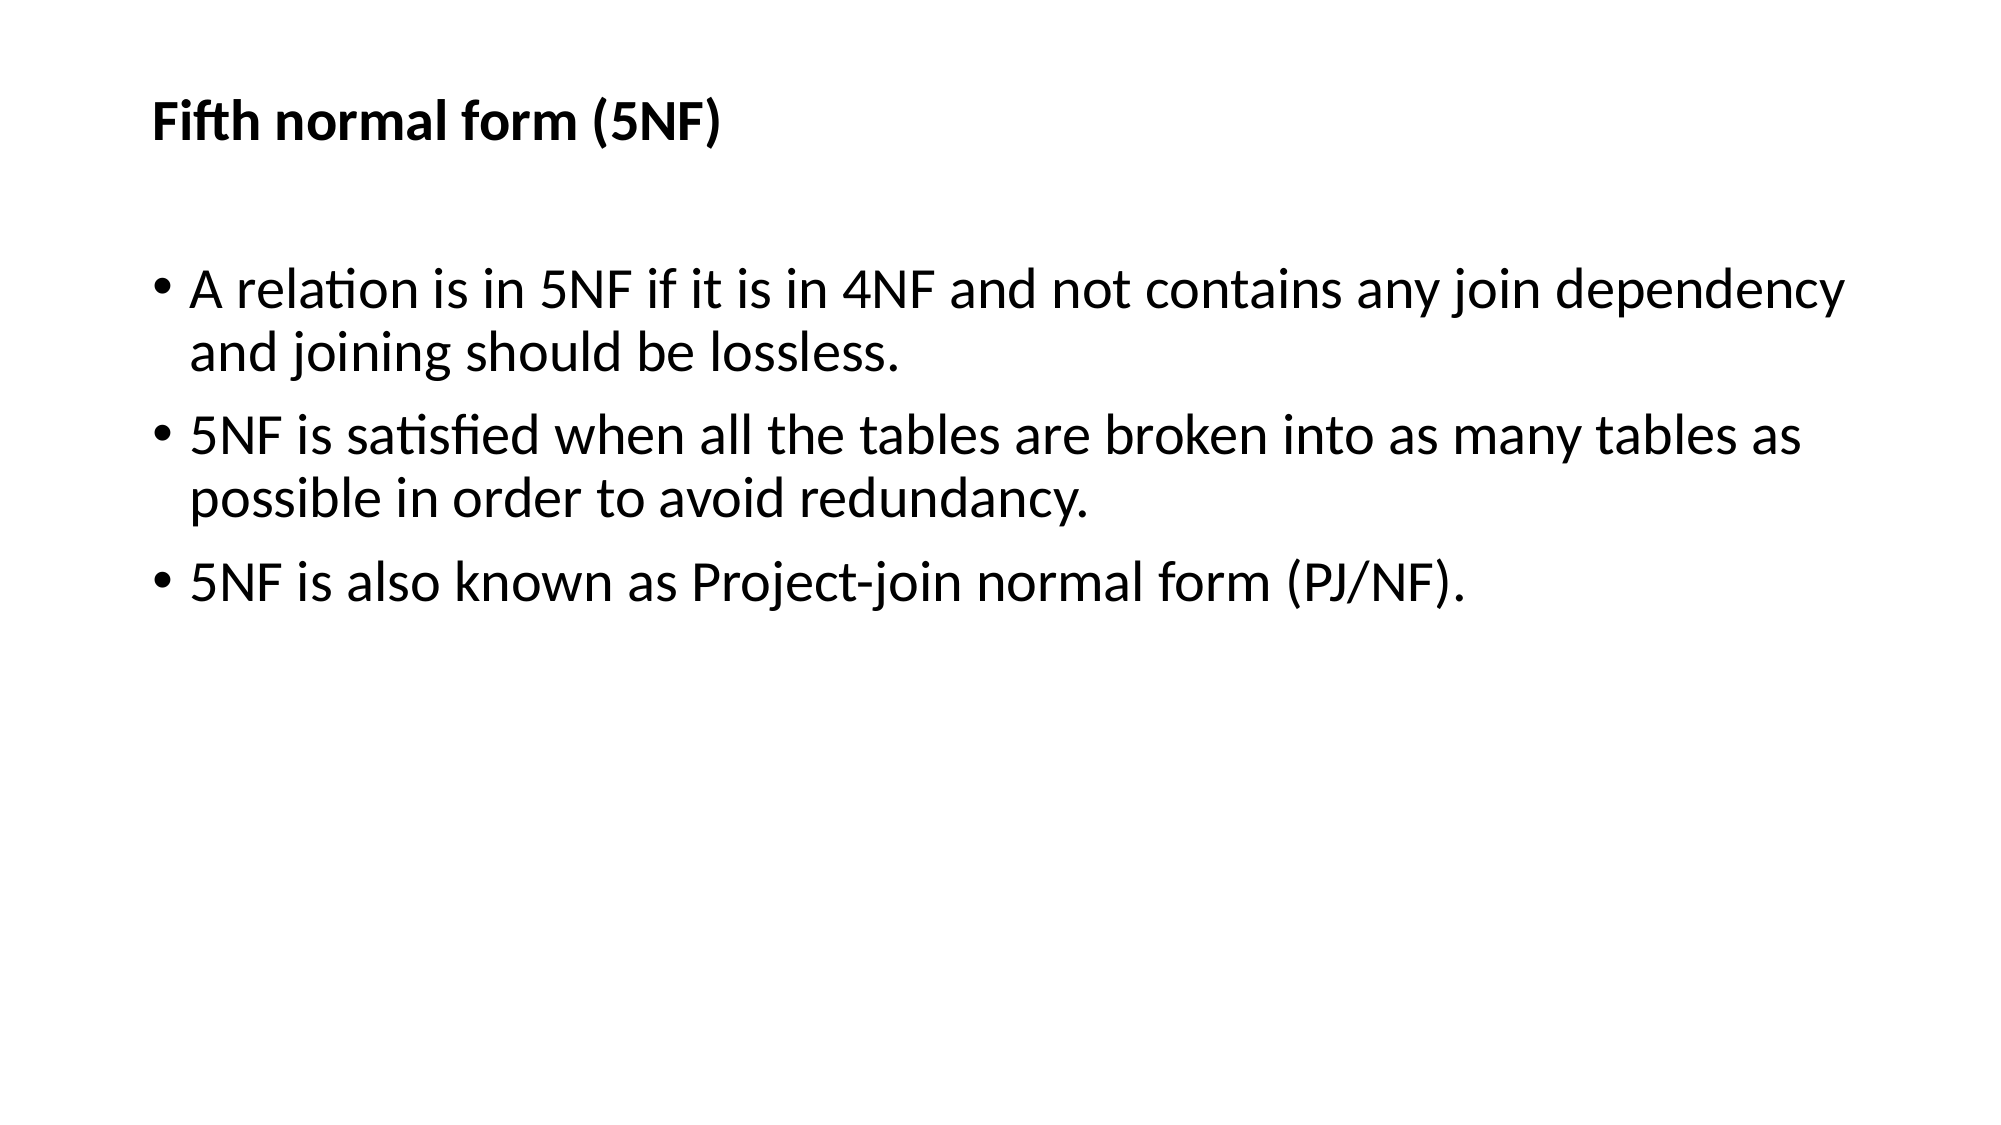

Fifth normal form (5NF)

A relation is in 5NF if it is in 4NF and not contains any join dependency and joining should be lossless.
5NF is satisfied when all the tables are broken into as many tables as possible in order to avoid redundancy.
5NF is also known as Project-join normal form (PJ/NF).